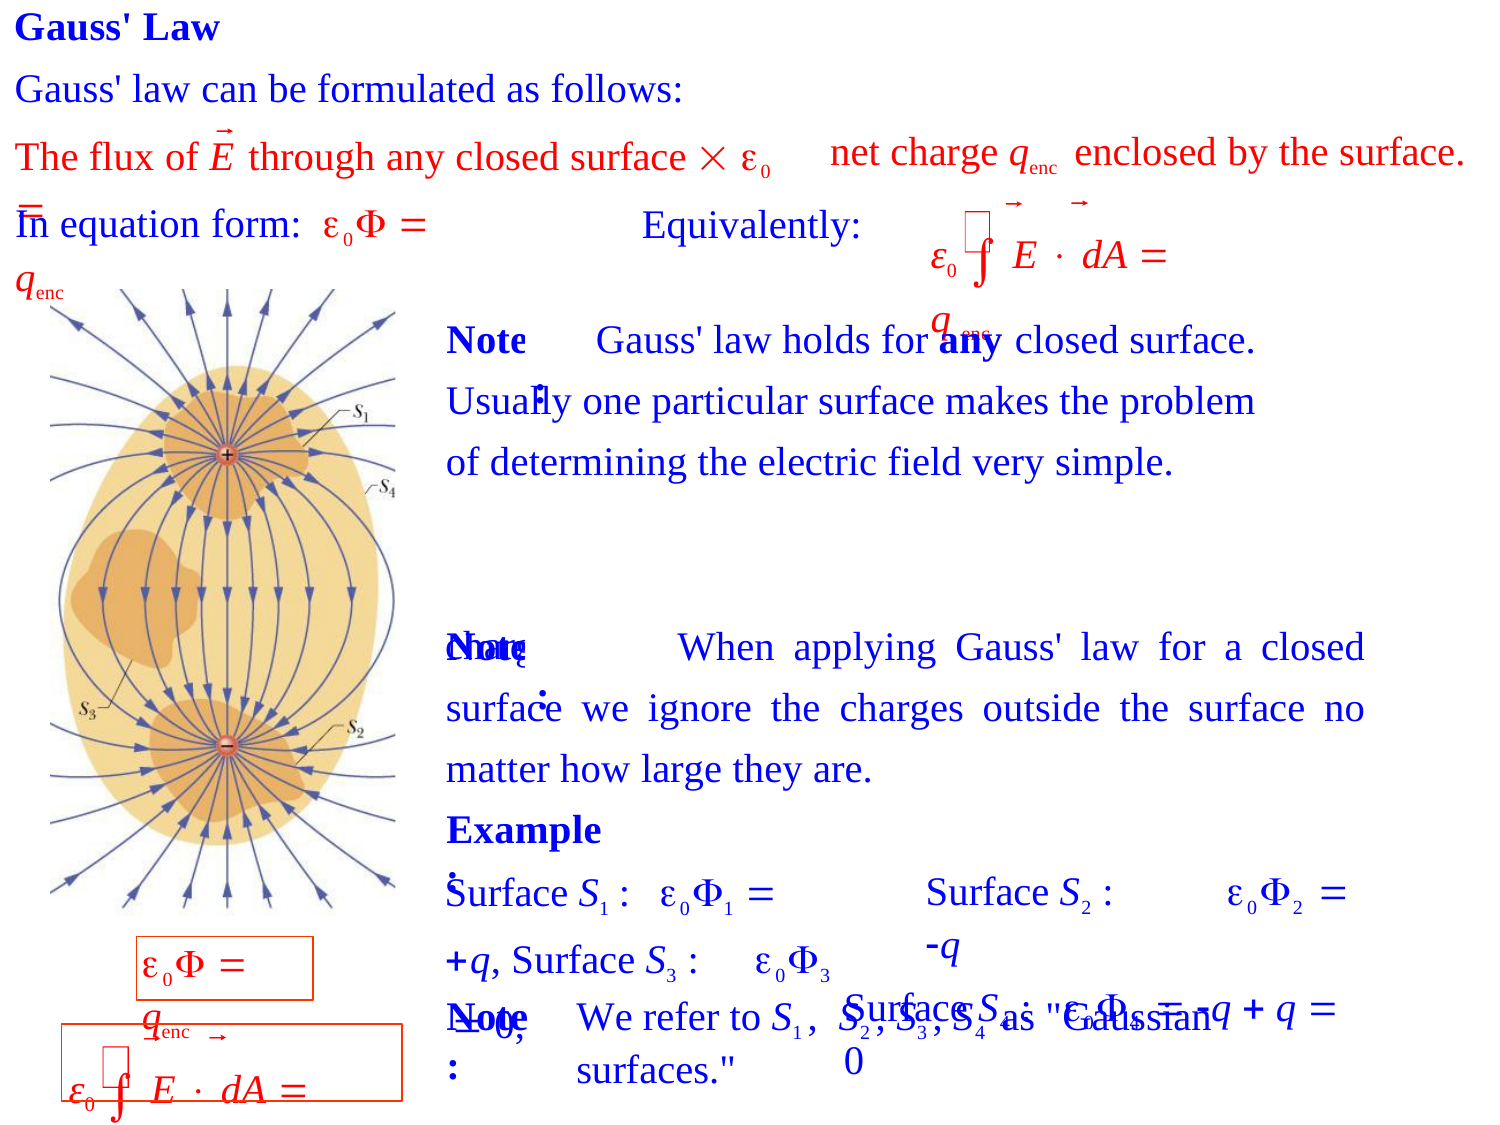

Gauss' Law

Gauss' law can be formulated as follows:

The flux of E through any closed surface × ε0	=

net charge qenc   enclosed by the surface.

ε0  ∫ E ⋅ dA = q enc
In equation form:  ε0Φ = qenc
Equivalently:

Note	Gauss' law holds for any closed surface. Usually one particular surface makes the problem of determining the electric field very simple.

1 :

Note 2 :  When calculating the net charge inside a closed surface we take into account the algebraic sign of each charge.

nˆ nˆ

nˆ

Note        When applying Gauss' law for a closed surface we ignore the charges outside the surface no matter how large they are.

Example :
3 :

Surface S1 :	ε0Φ1  = +q, Surface S3  :	 ε0Φ3  = 0,
Surface S2  :	ε0Φ2  = −q

Surface S4  :	ε0Φ4  = −q + q = 0
ε0Φ = qenc

Note :
We refer to S1 ,  S2 , S3 , S4   as "Gaussian surfaces."

ε0  ∫ E ⋅ dA = q enc